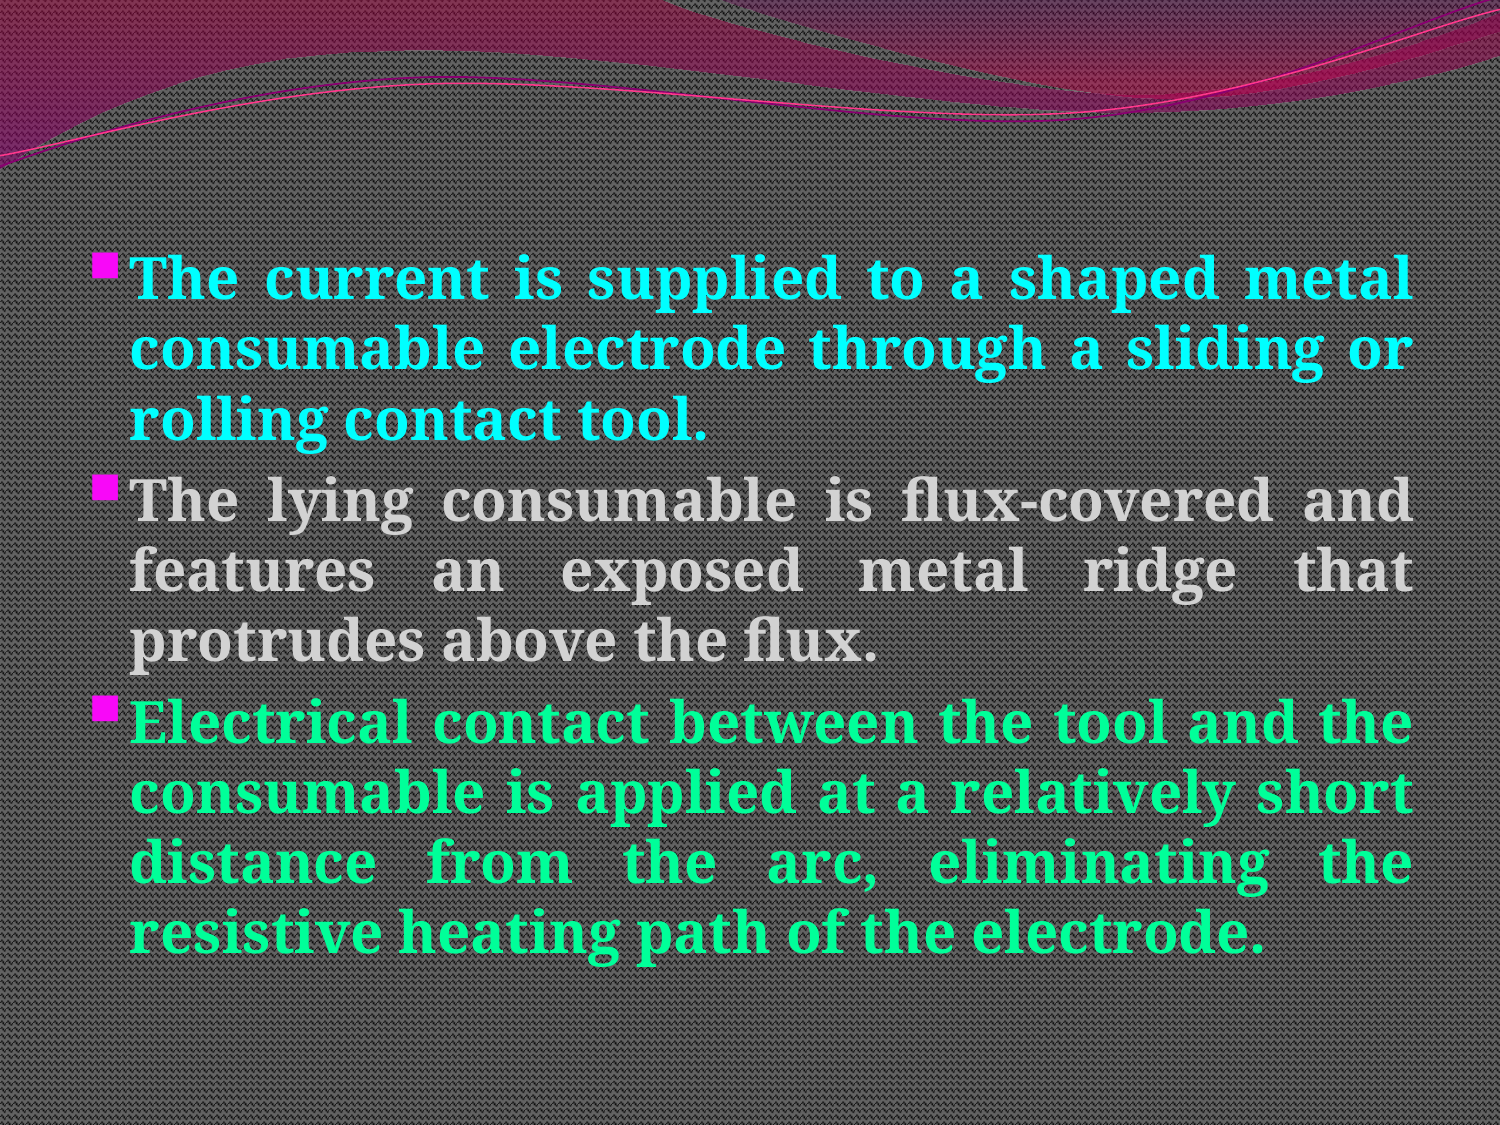

The current is supplied to a shaped metal consumable electrode through a sliding or rolling contact tool.
The lying consumable is flux-covered and features an exposed metal ridge that protrudes above the flux.
Electrical contact between the tool and the consumable is applied at a relatively short distance from the arc, eliminating the resistive heating path of the electrode.